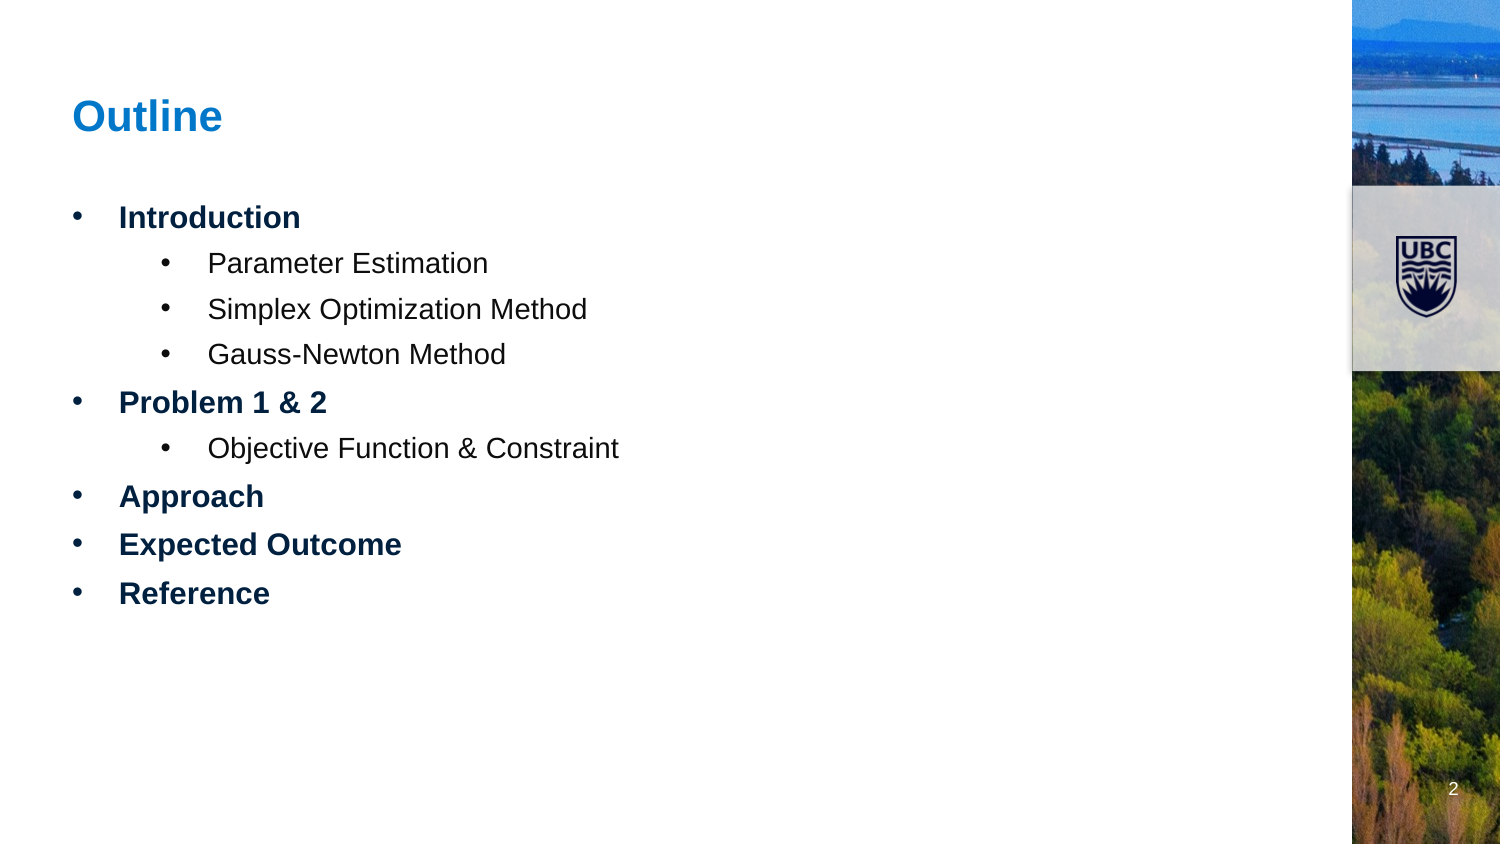

# Outline
Introduction
Parameter Estimation
Simplex Optimization Method
Gauss-Newton Method
Problem 1 & 2
Objective Function & Constraint
Approach
Expected Outcome
Reference